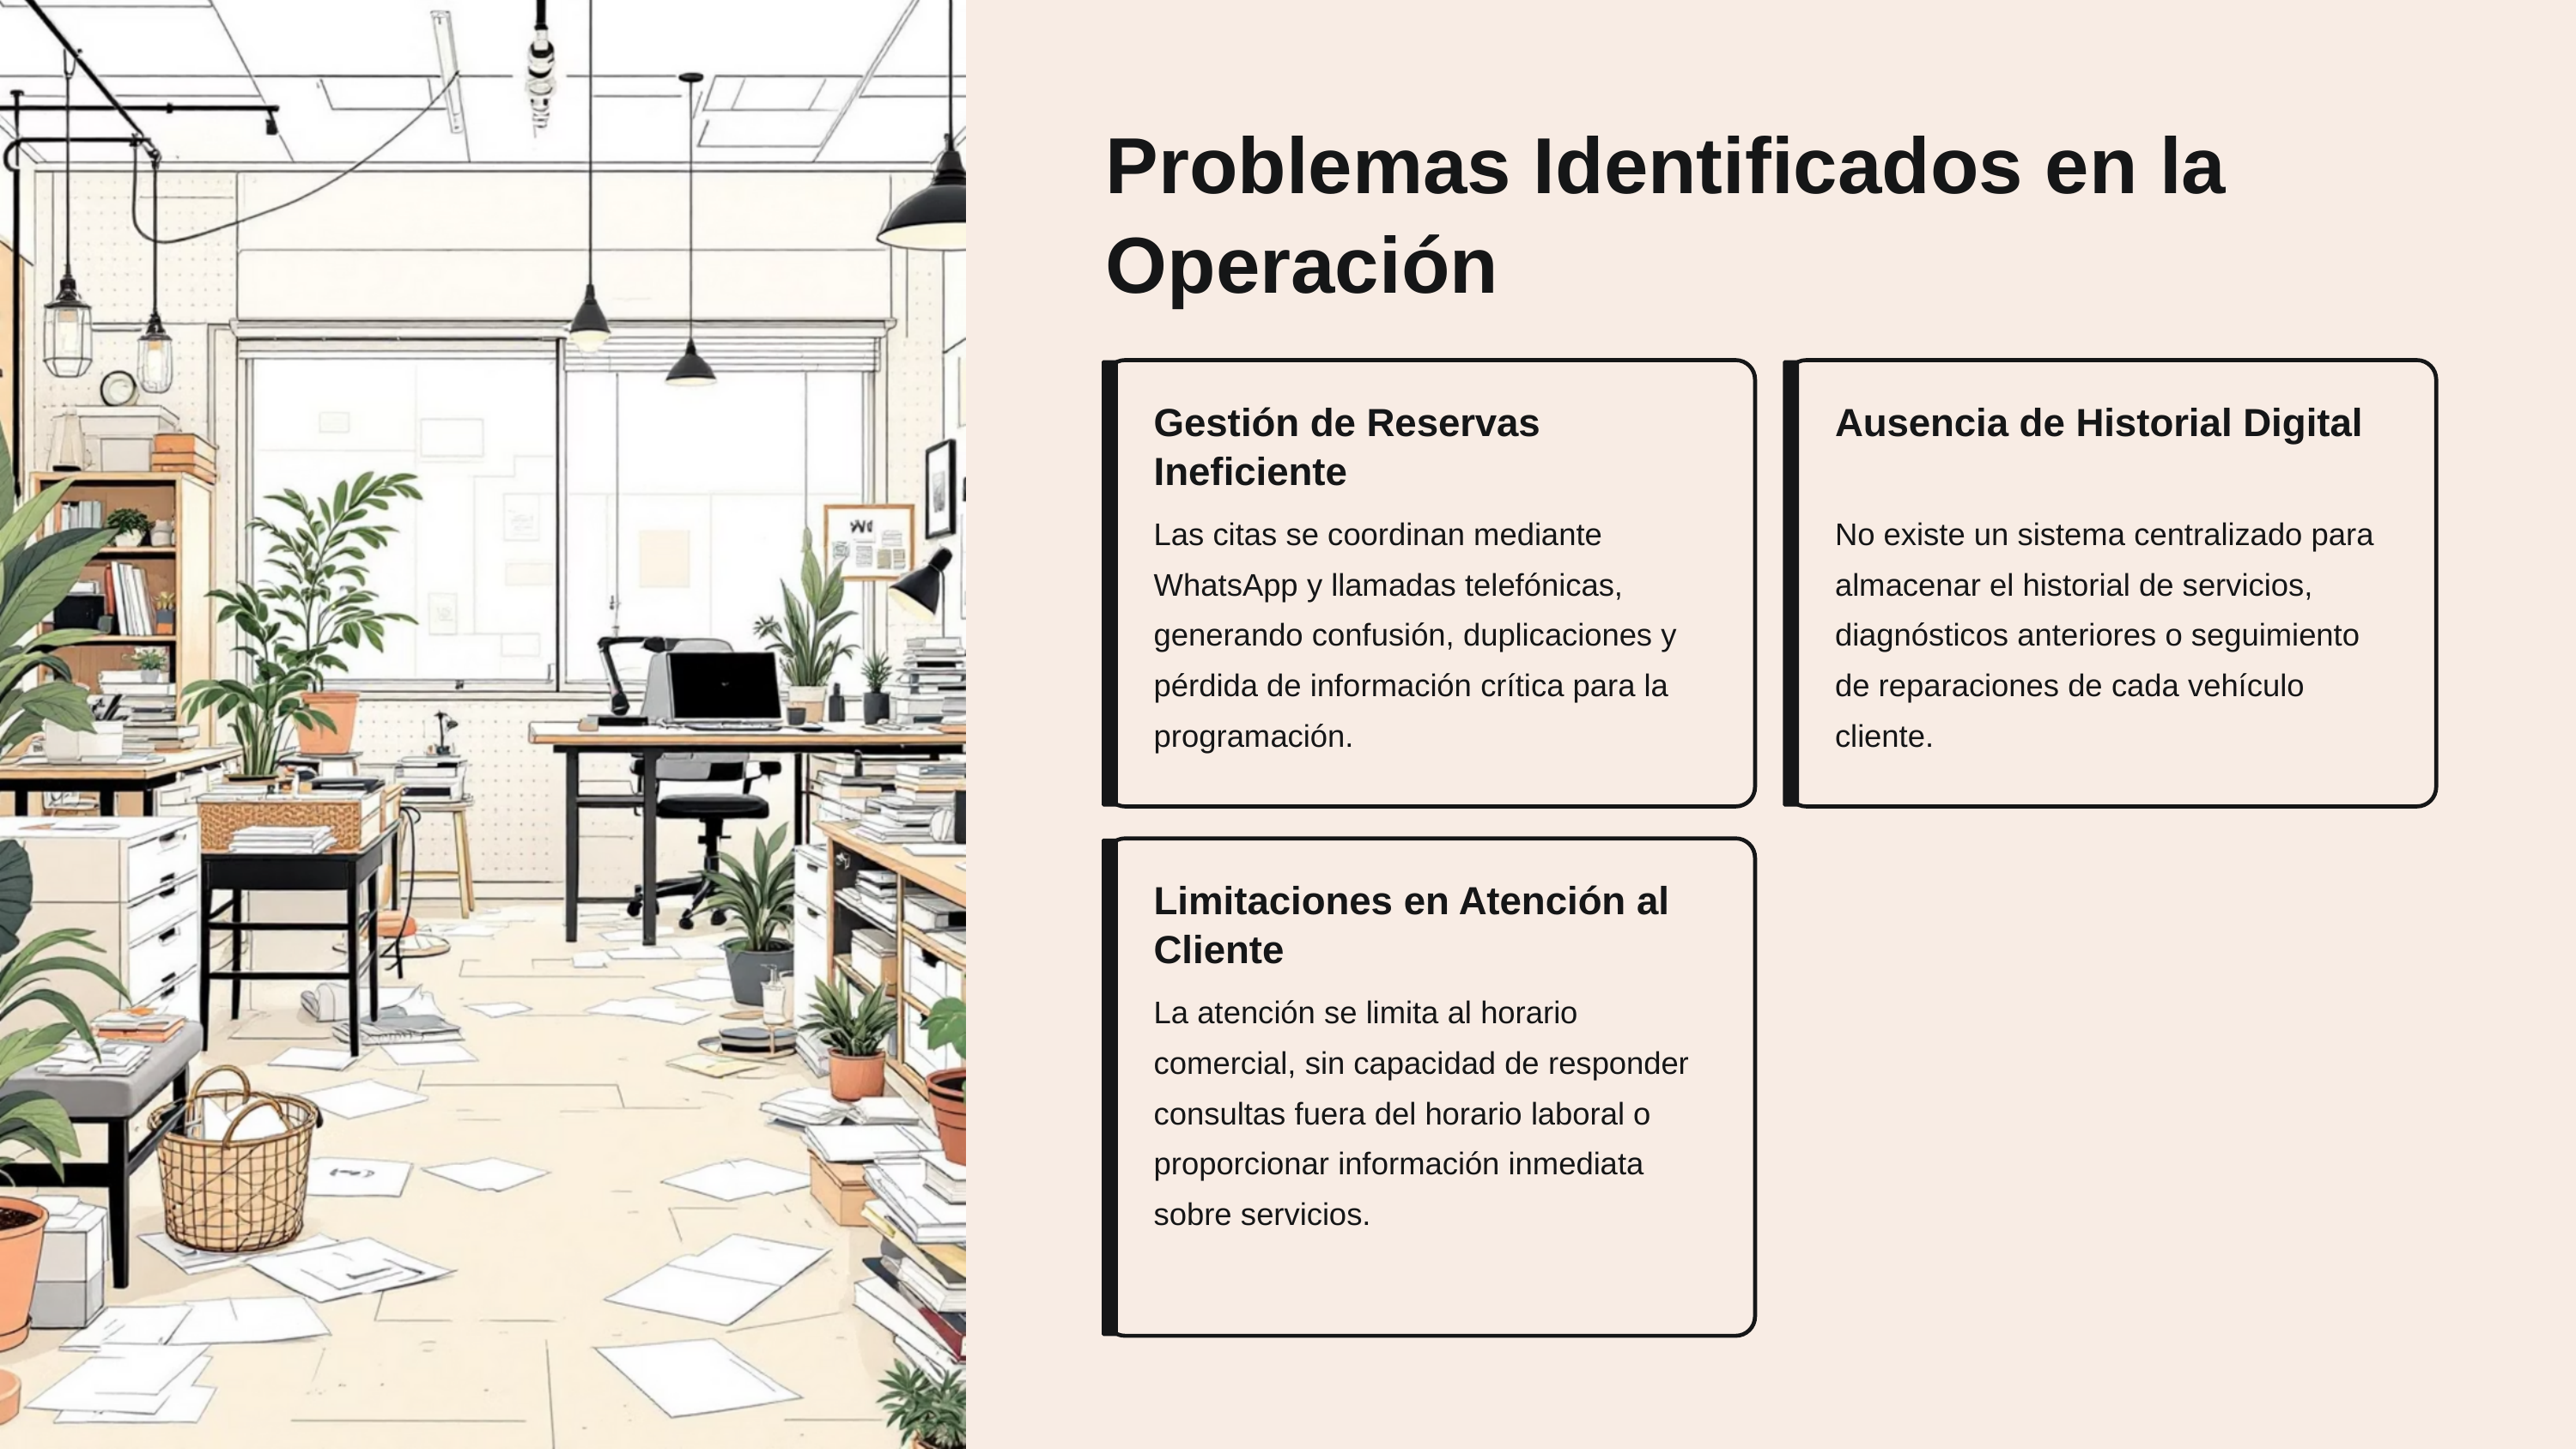

Problemas Identificados en la Operación

Gestión de Reservas Ineficiente
Ausencia de Historial Digital
Las citas se coordinan mediante WhatsApp y llamadas telefónicas, generando confusión, duplicaciones y pérdida de información crítica para la programación.
No existe un sistema centralizado para almacenar el historial de servicios, diagnósticos anteriores o seguimiento de reparaciones de cada vehículo cliente.

Limitaciones en Atención al Cliente
La atención se limita al horario comercial, sin capacidad de responder consultas fuera del horario laboral o proporcionar información inmediata sobre servicios.